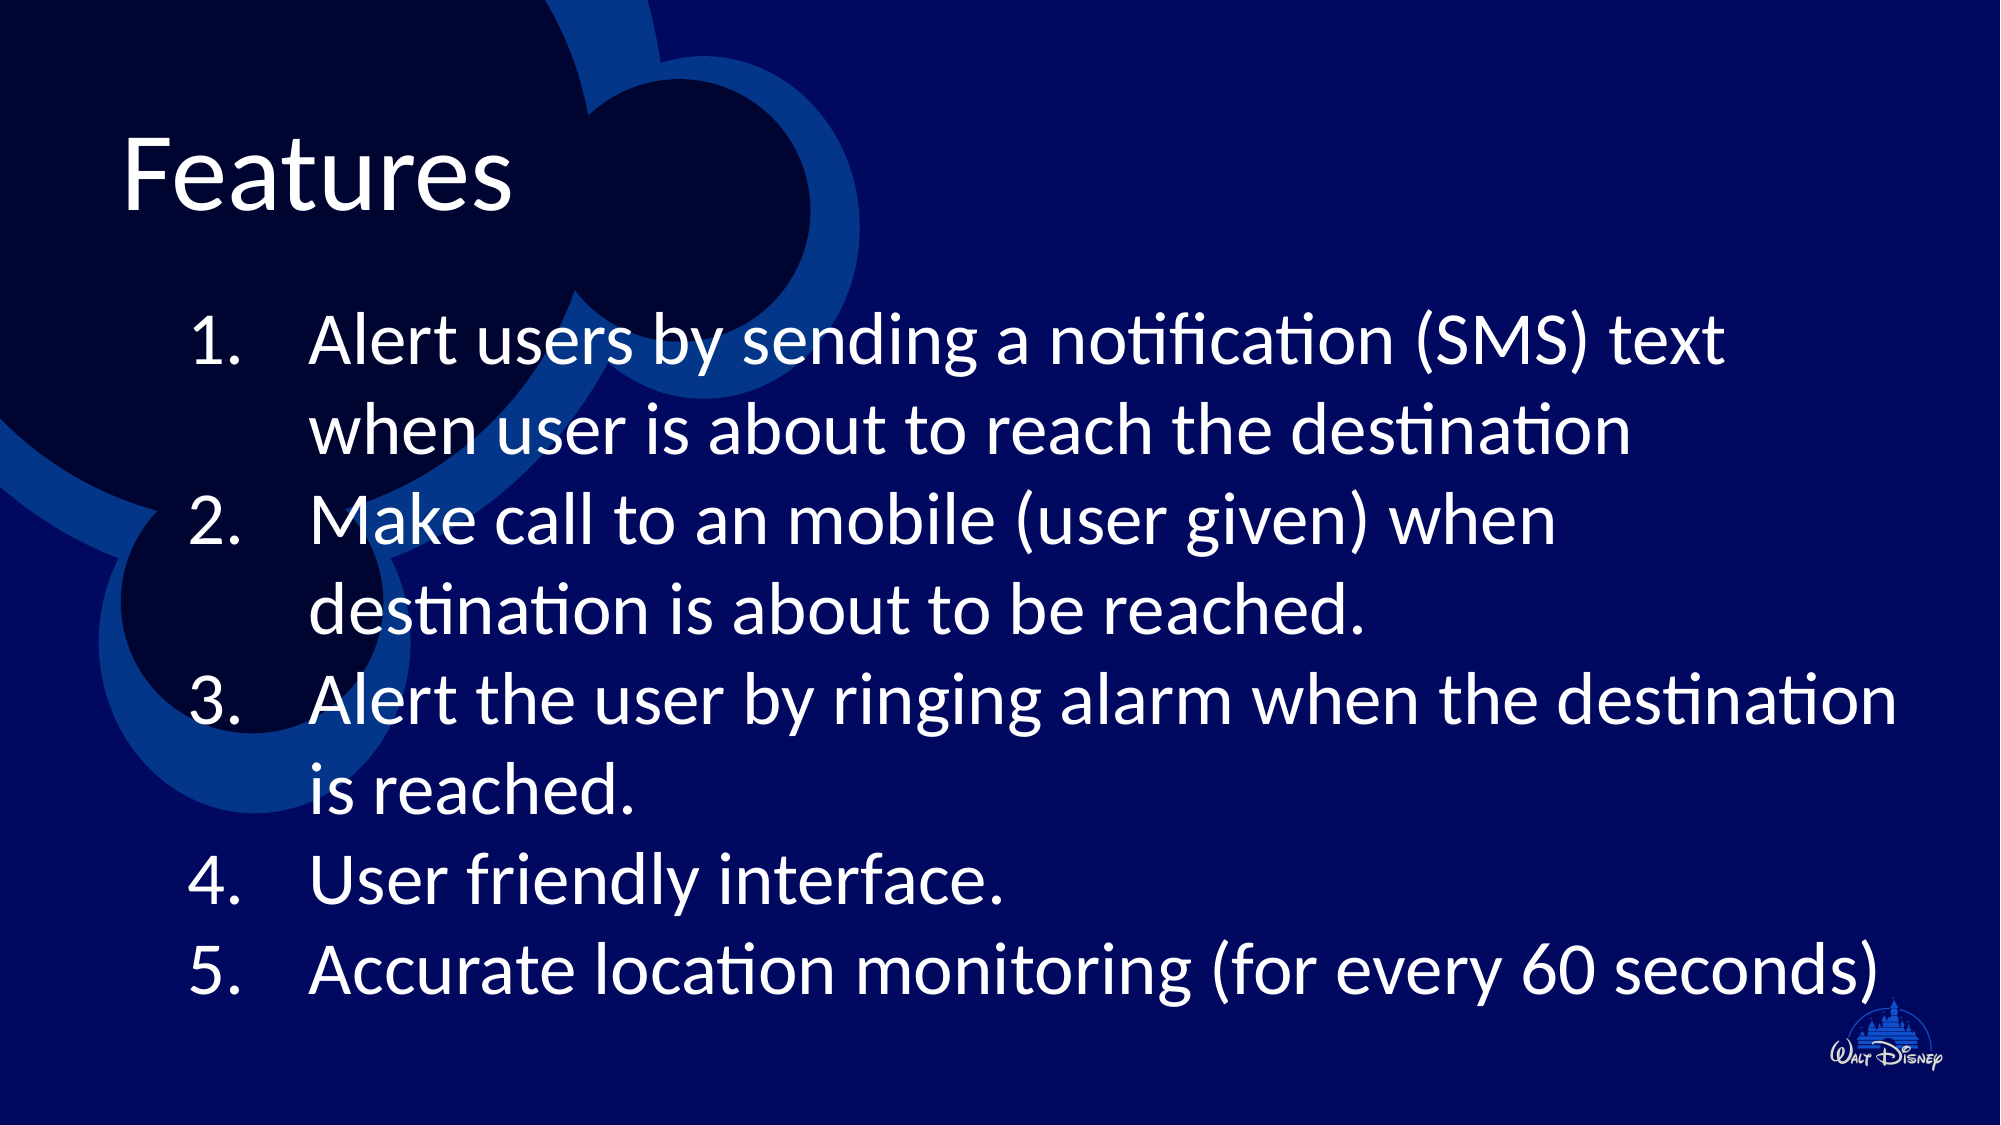

Features
Alert users by sending a notification (SMS) text when user is about to reach the destination
Make call to an mobile (user given) when destination is about to be reached.
Alert the user by ringing alarm when the destination is reached.
User friendly interface.
Accurate location monitoring (for every 60 seconds)